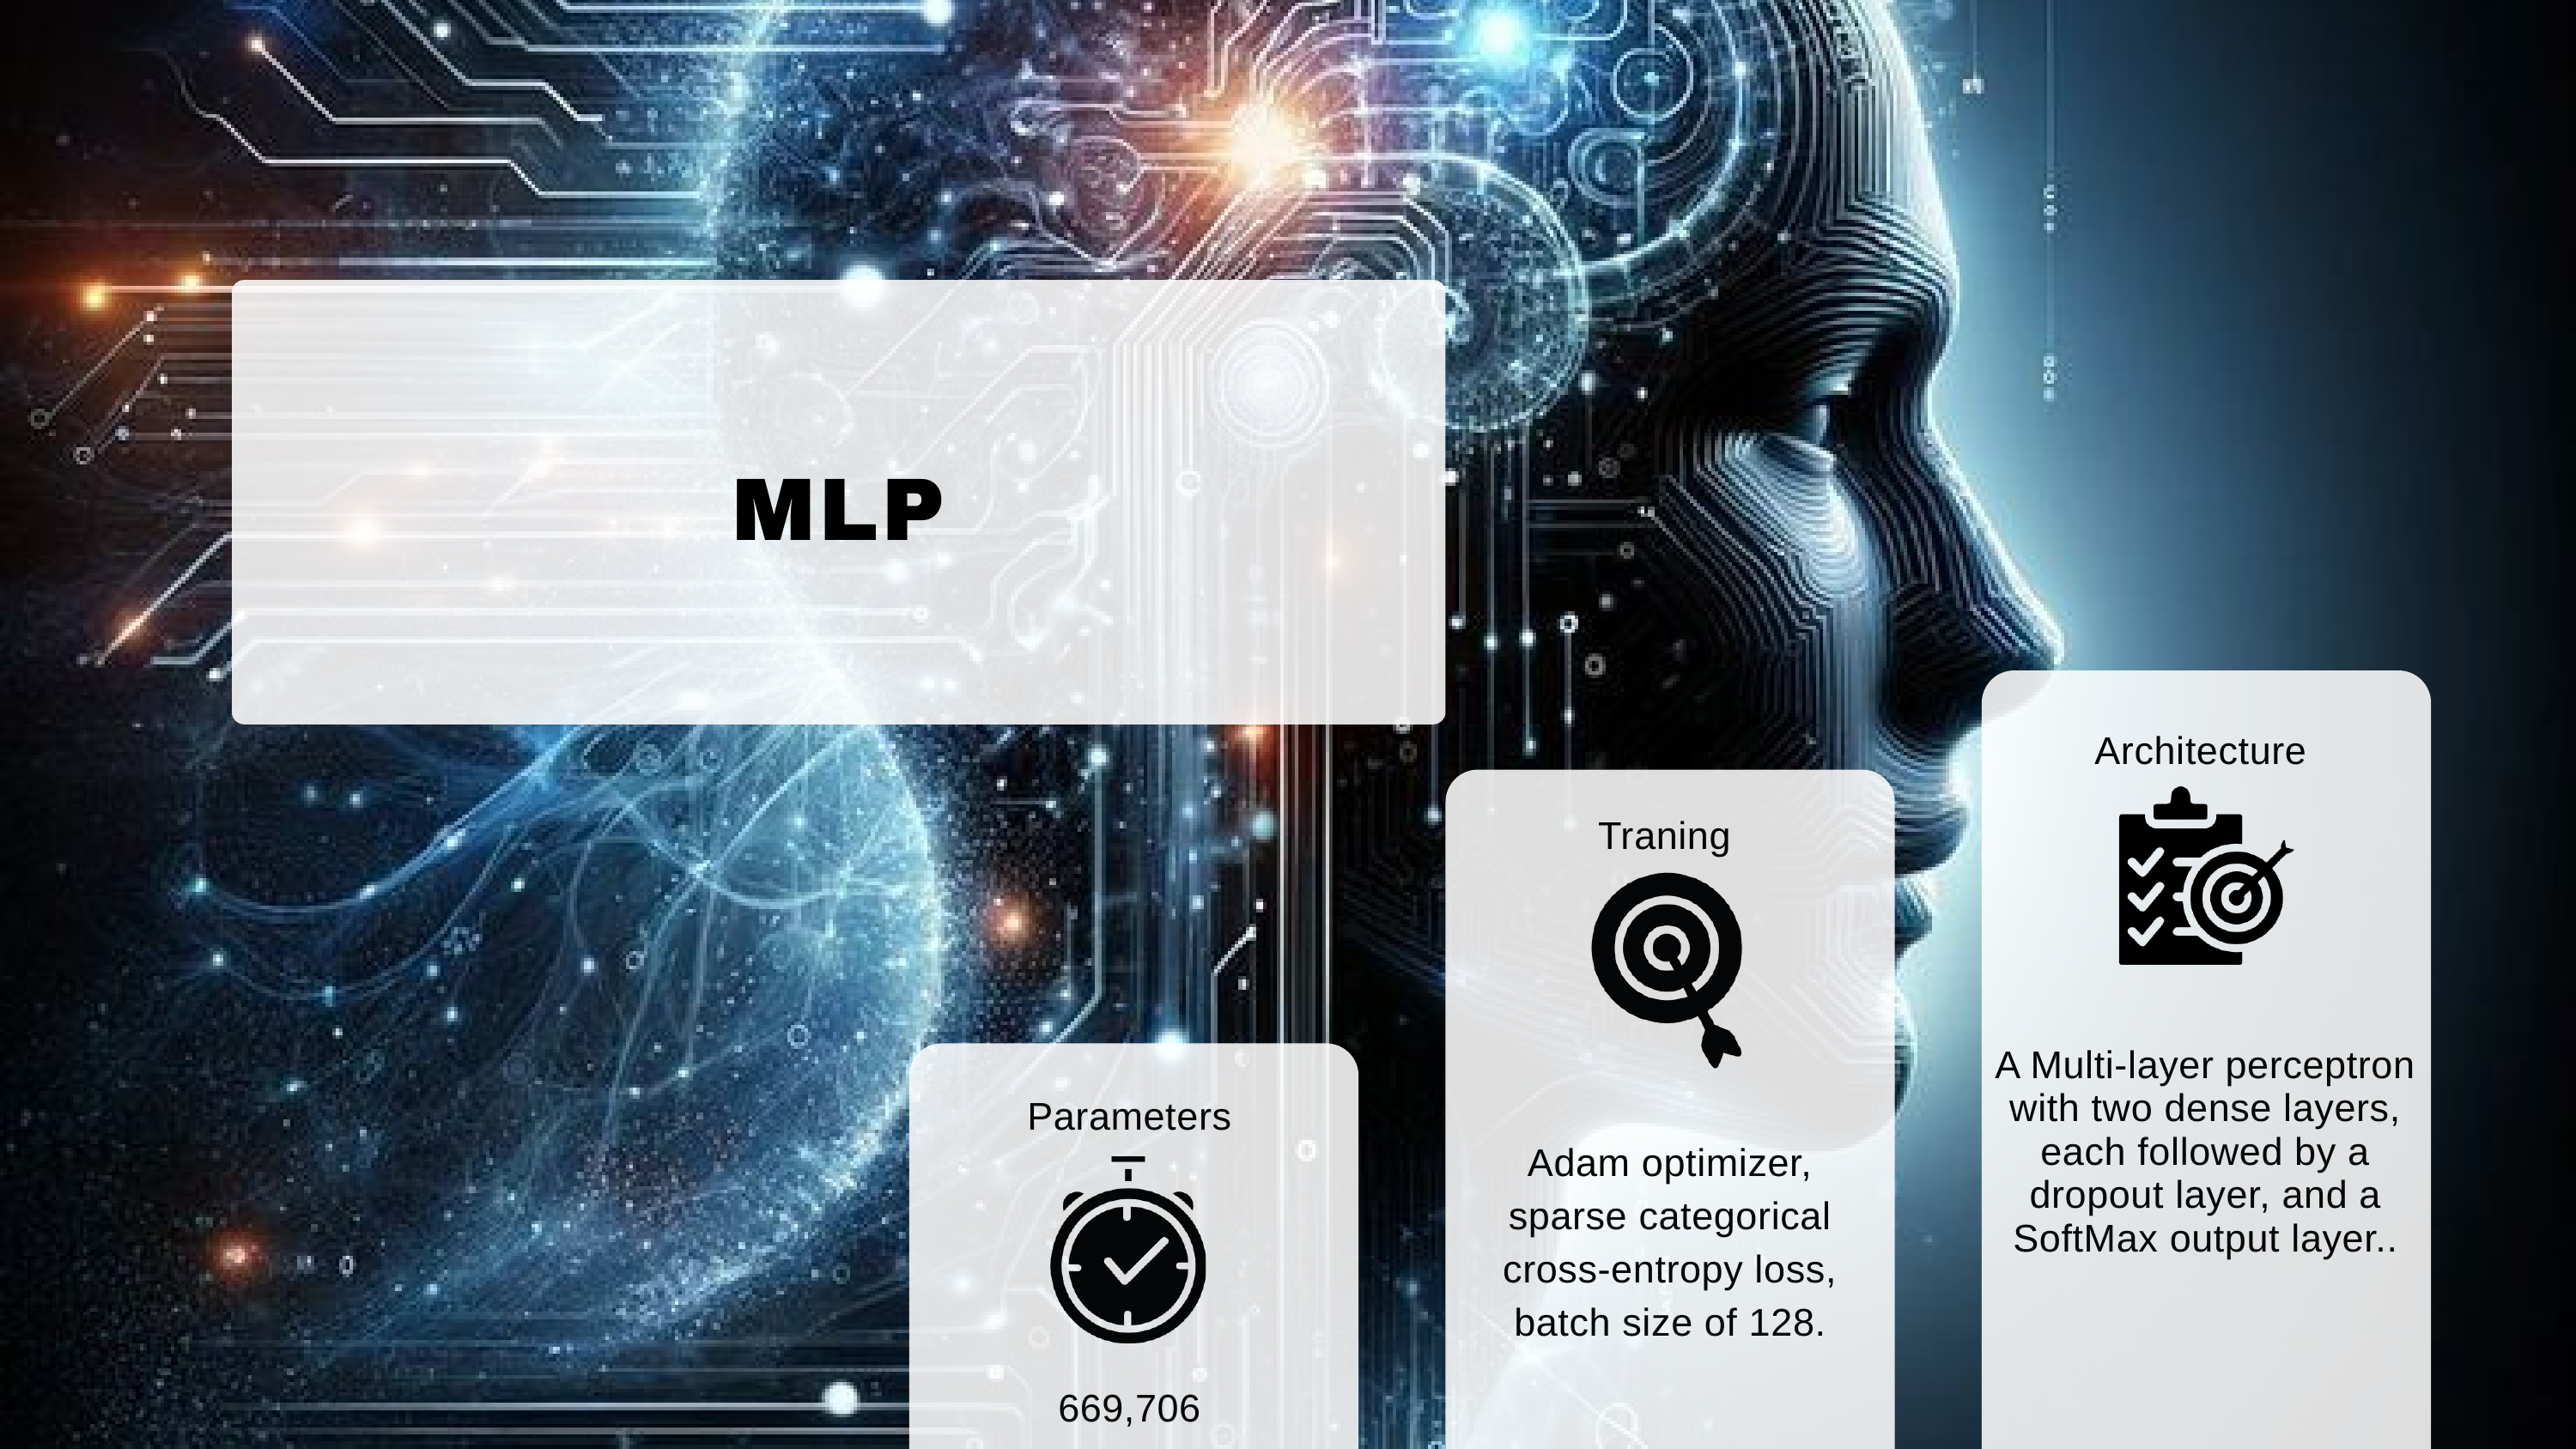

MLP

Architecture

Traning

A Multi-layer perceptron with two dense layers, each followed by a dropout layer, and a SoftMax output layer..

Parameters
Adam optimizer, sparse categorical cross-entropy loss, batch size of 128.

669,706